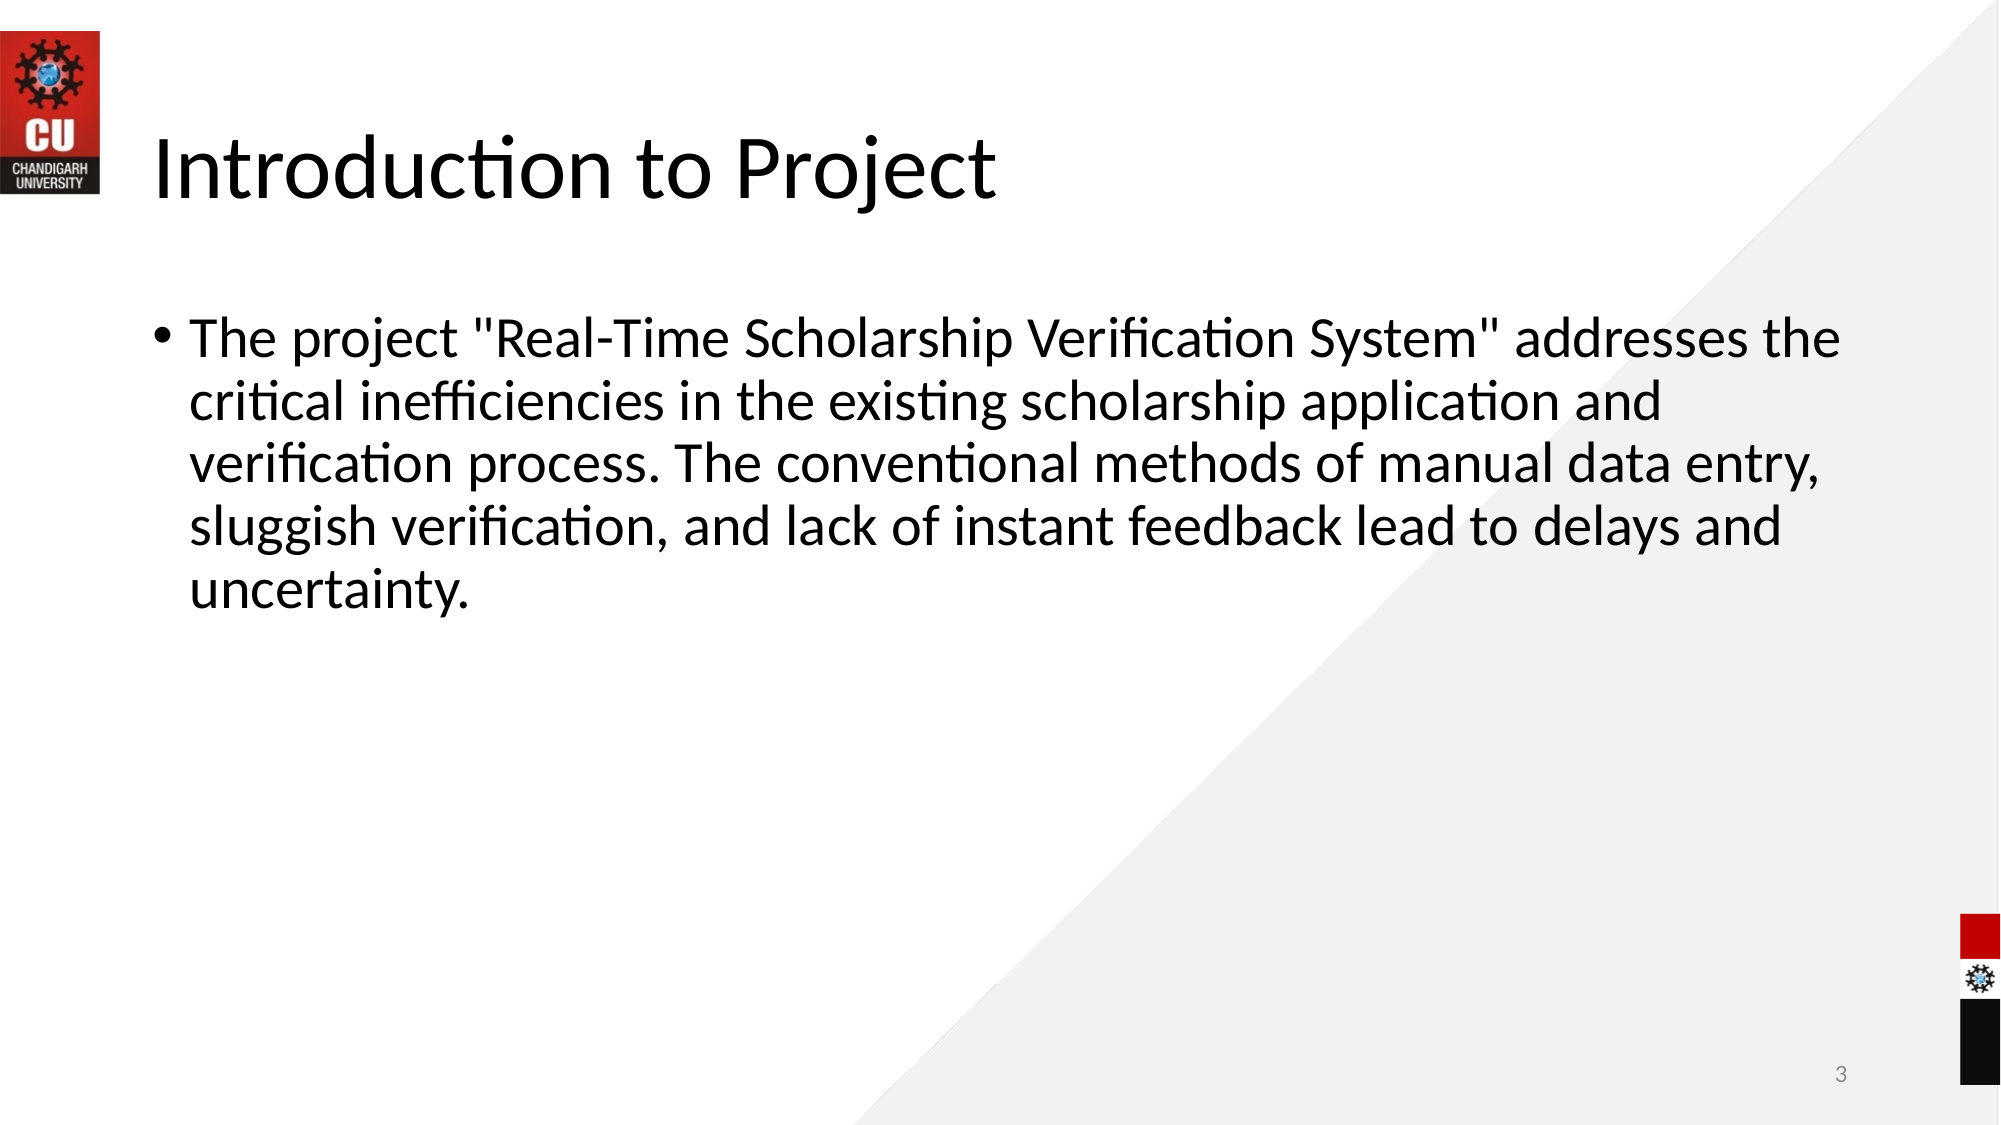

# Introduction to Project
The project "Real-Time Scholarship Verification System" addresses the critical inefficiencies in the existing scholarship application and verification process. The conventional methods of manual data entry, sluggish verification, and lack of instant feedback lead to delays and uncertainty.
3